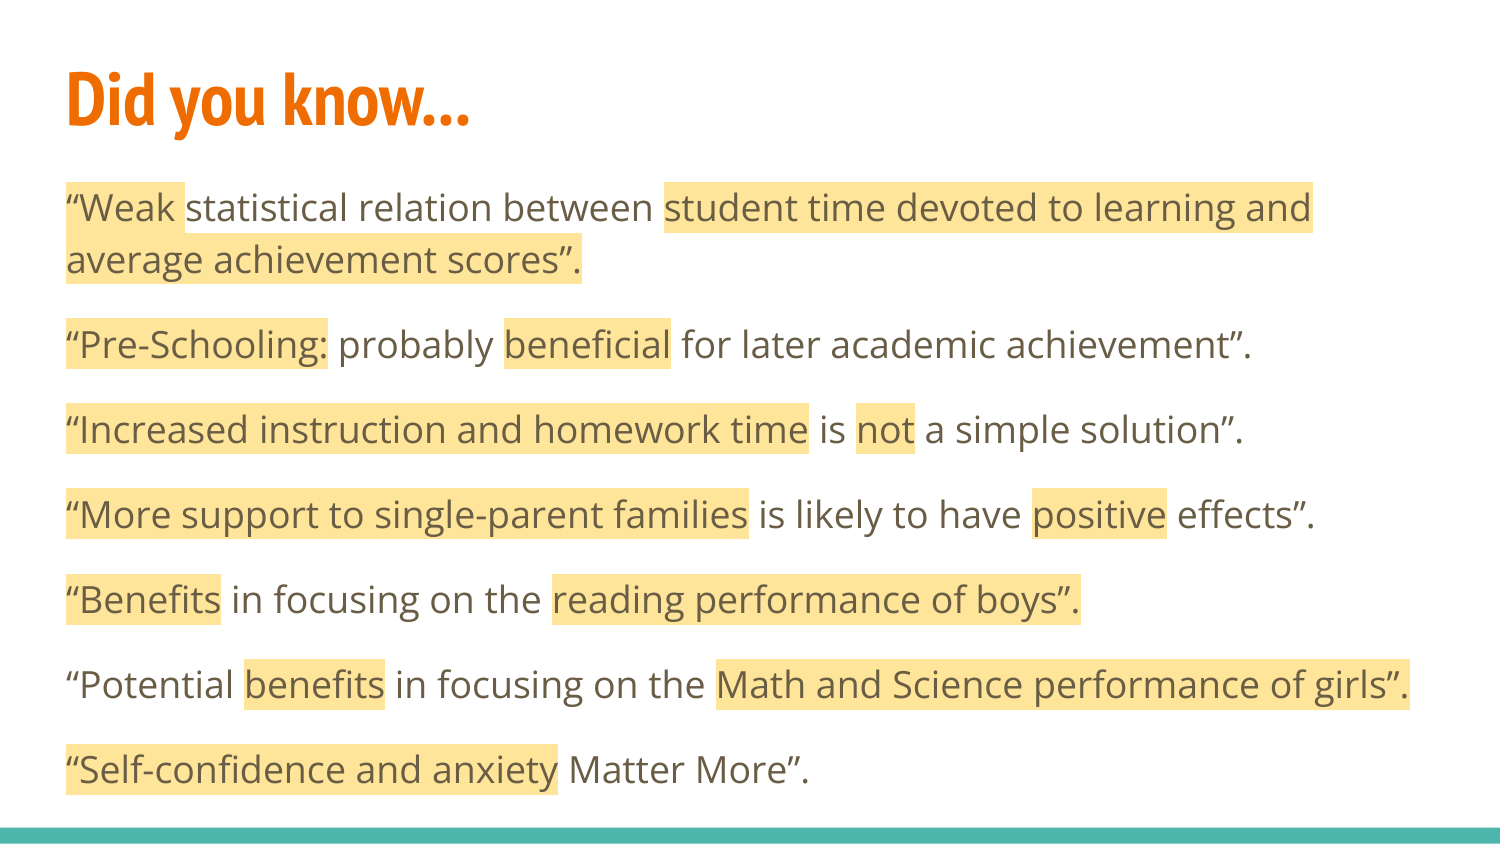

# Did you know...
“Weak statistical relation between student time devoted to learning and average achievement scores”.
“Pre-Schooling: probably beneficial for later academic achievement”.
“Increased instruction and homework time is not a simple solution”.
“More support to single-parent families is likely to have positive effects”.
“Benefits in focusing on the reading performance of boys”.
“Potential benefits in focusing on the Math and Science performance of girls”.
“Self-confidence and anxiety Matter More”.